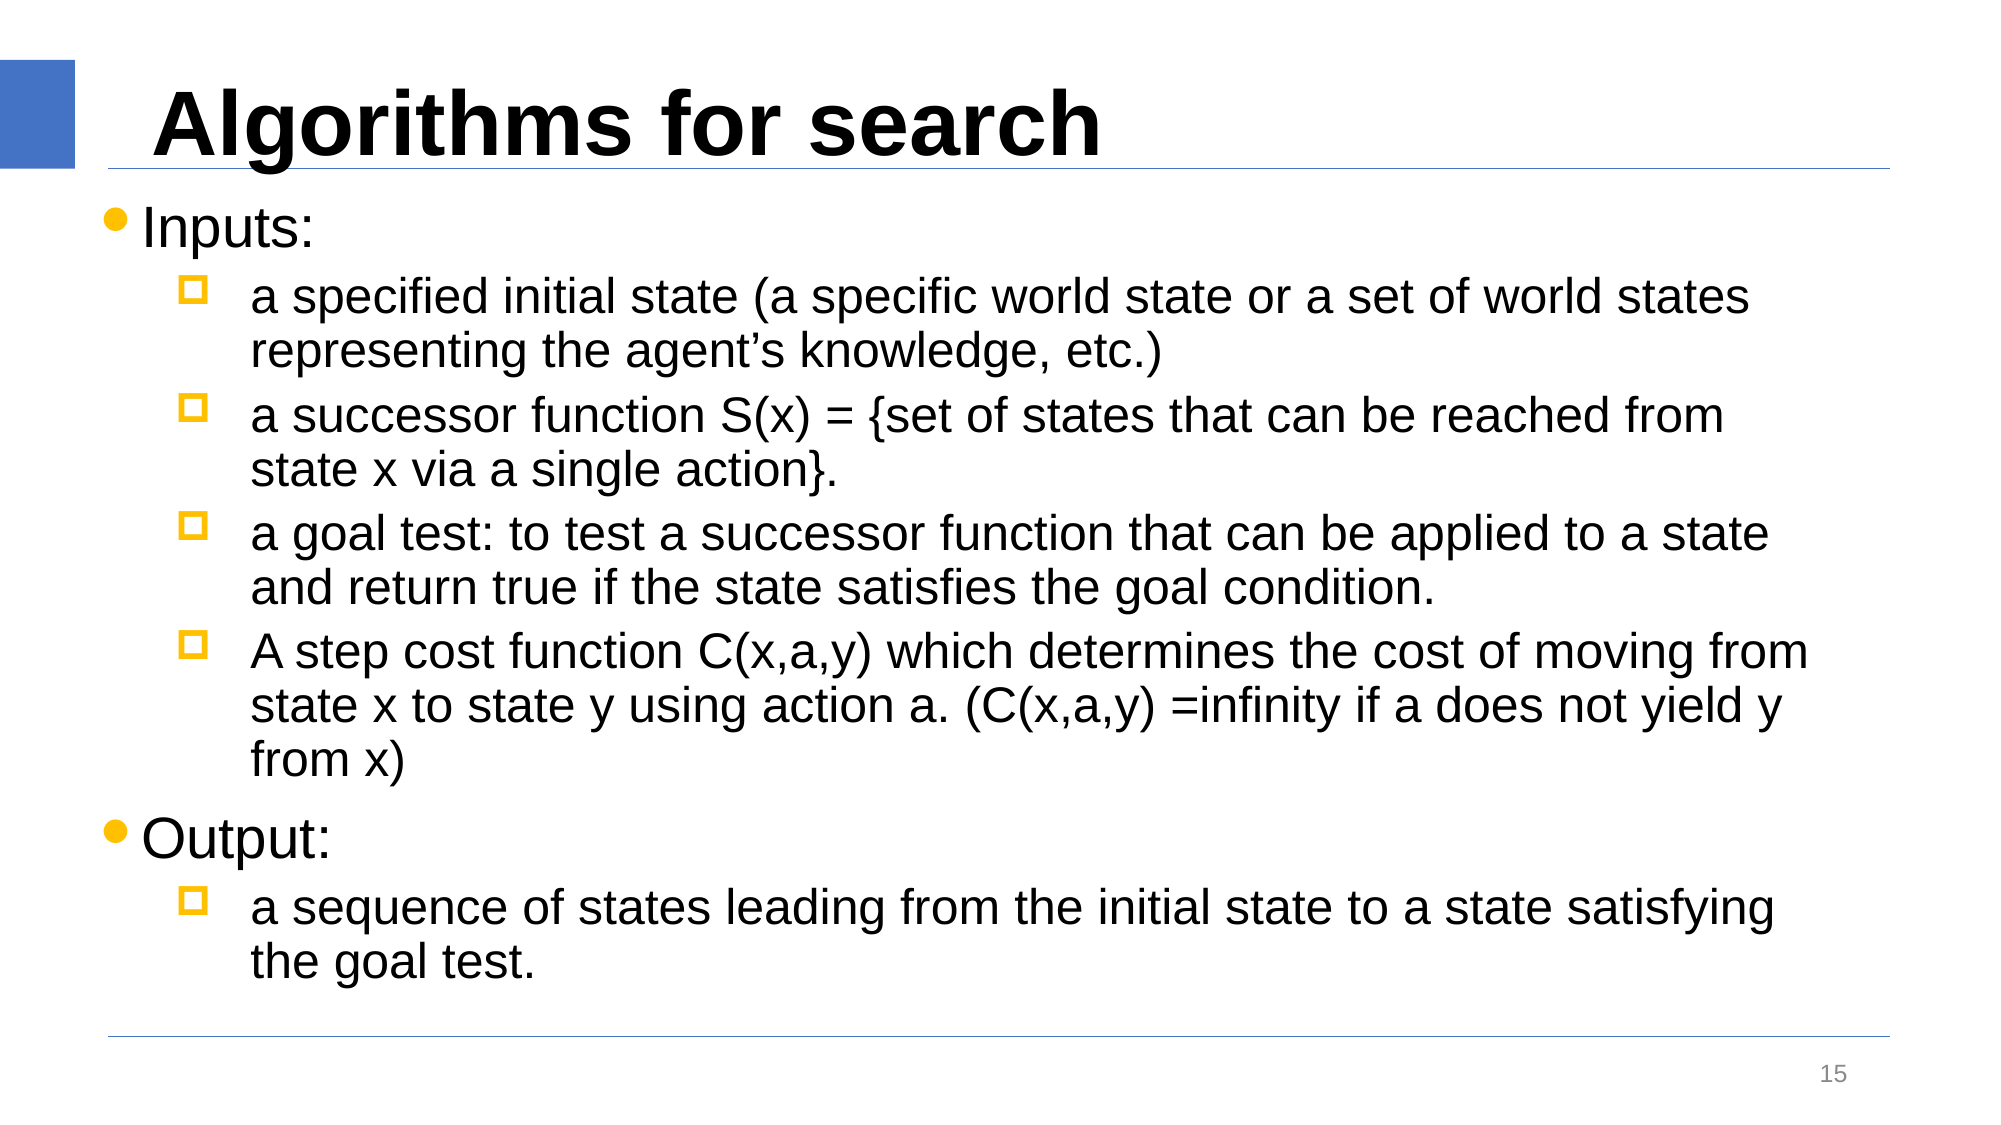

# Algorithms for search
Inputs:
a specified initial state (a specific world state or a set of world states representing the agent’s knowledge, etc.)
a successor function S(x) = {set of states that can be reached from state x via a single action}.
a goal test: to test a successor function that can be applied to a state and return true if the state satisfies the goal condition.
A step cost function C(x,a,y) which determines the cost of moving from state x to state y using action a. (C(x,a,y) =infinity if a does not yield y from x)
Output:
a sequence of states leading from the initial state to a state satisfying the goal test.
15